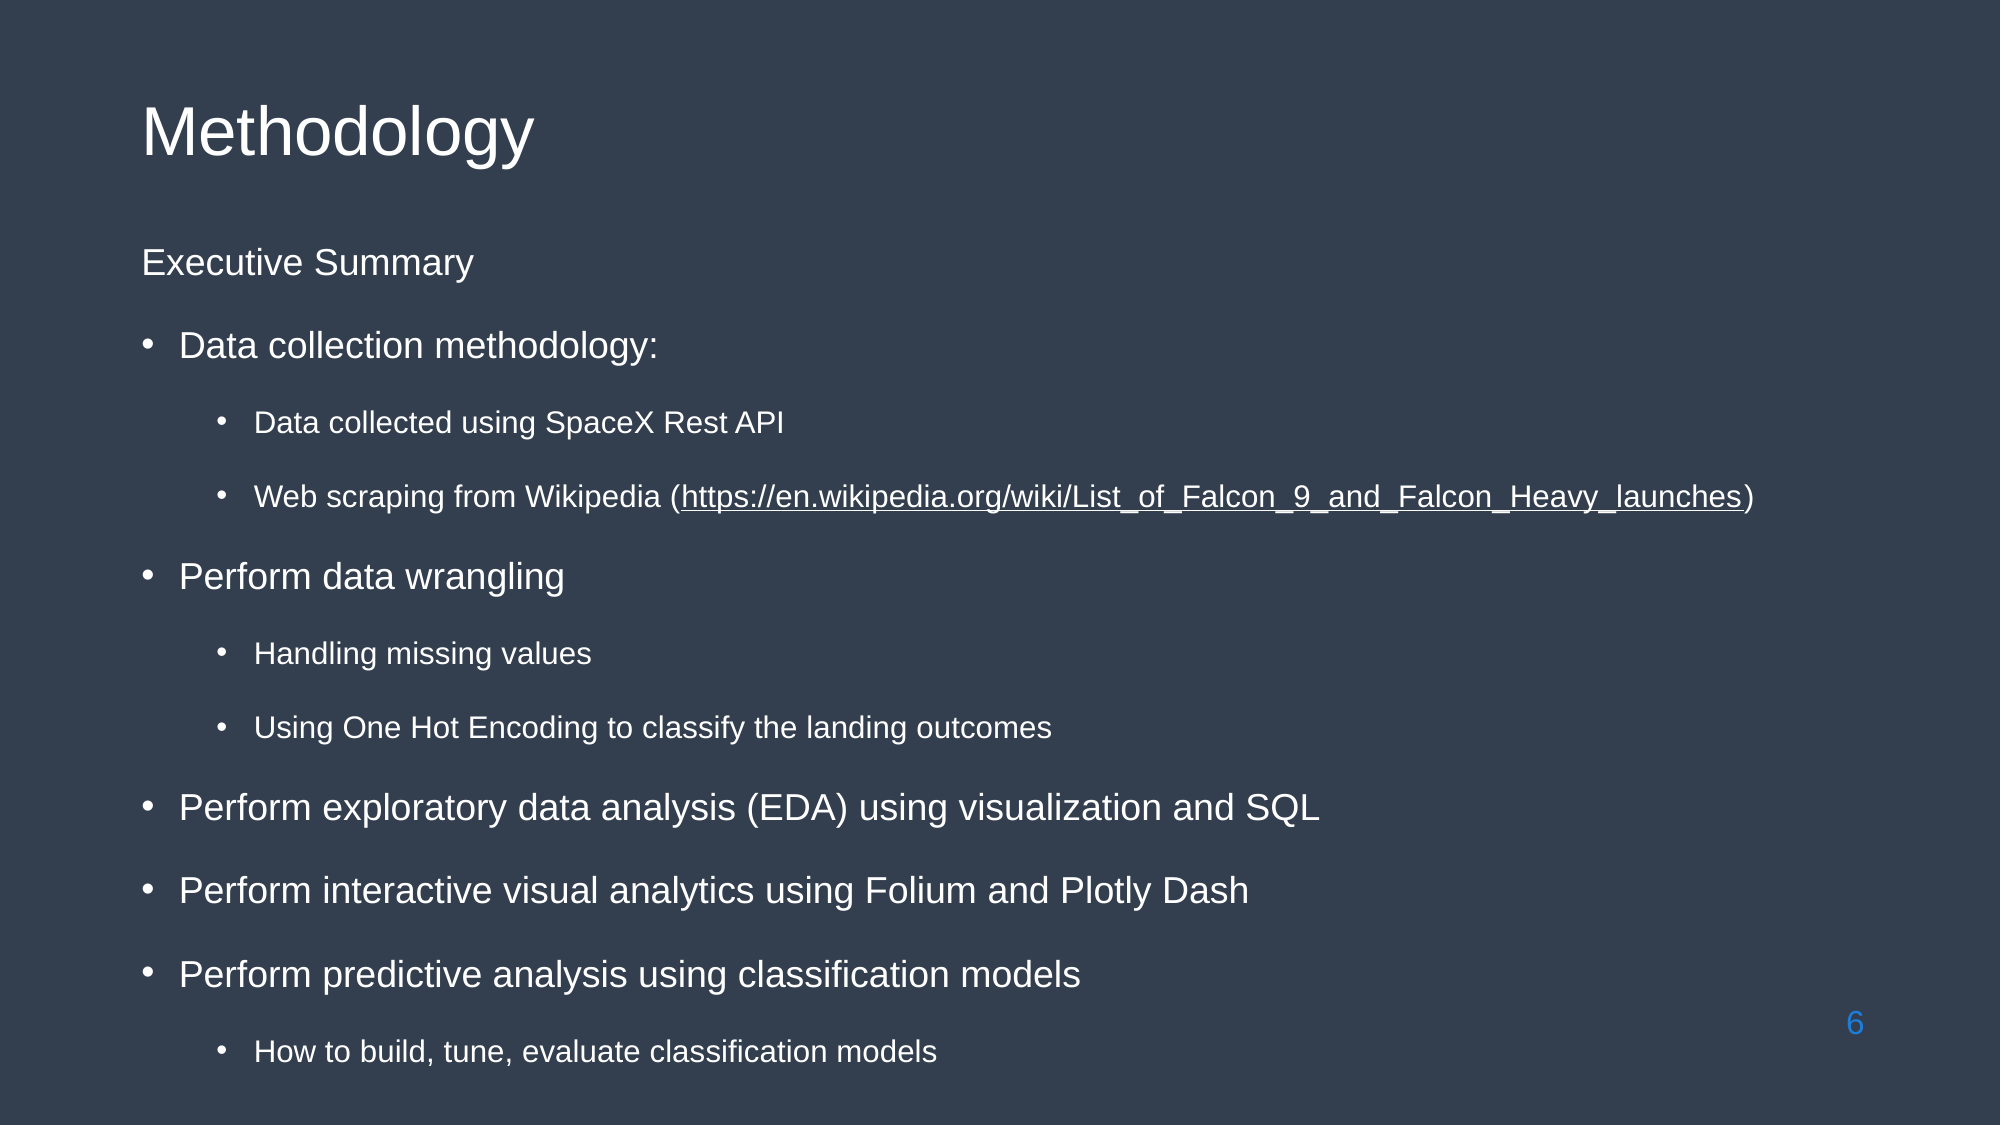

Methodology
Executive Summary
Data collection methodology:
Data collected using SpaceX Rest API
Web scraping from Wikipedia (https://en.wikipedia.org/wiki/List_of_Falcon_9_and_Falcon_Heavy_launches)
Perform data wrangling
Handling missing values
Using One Hot Encoding to classify the landing outcomes
Perform exploratory data analysis (EDA) using visualization and SQL
Perform interactive visual analytics using Folium and Plotly Dash
Perform predictive analysis using classification models
How to build, tune, evaluate classification models

6